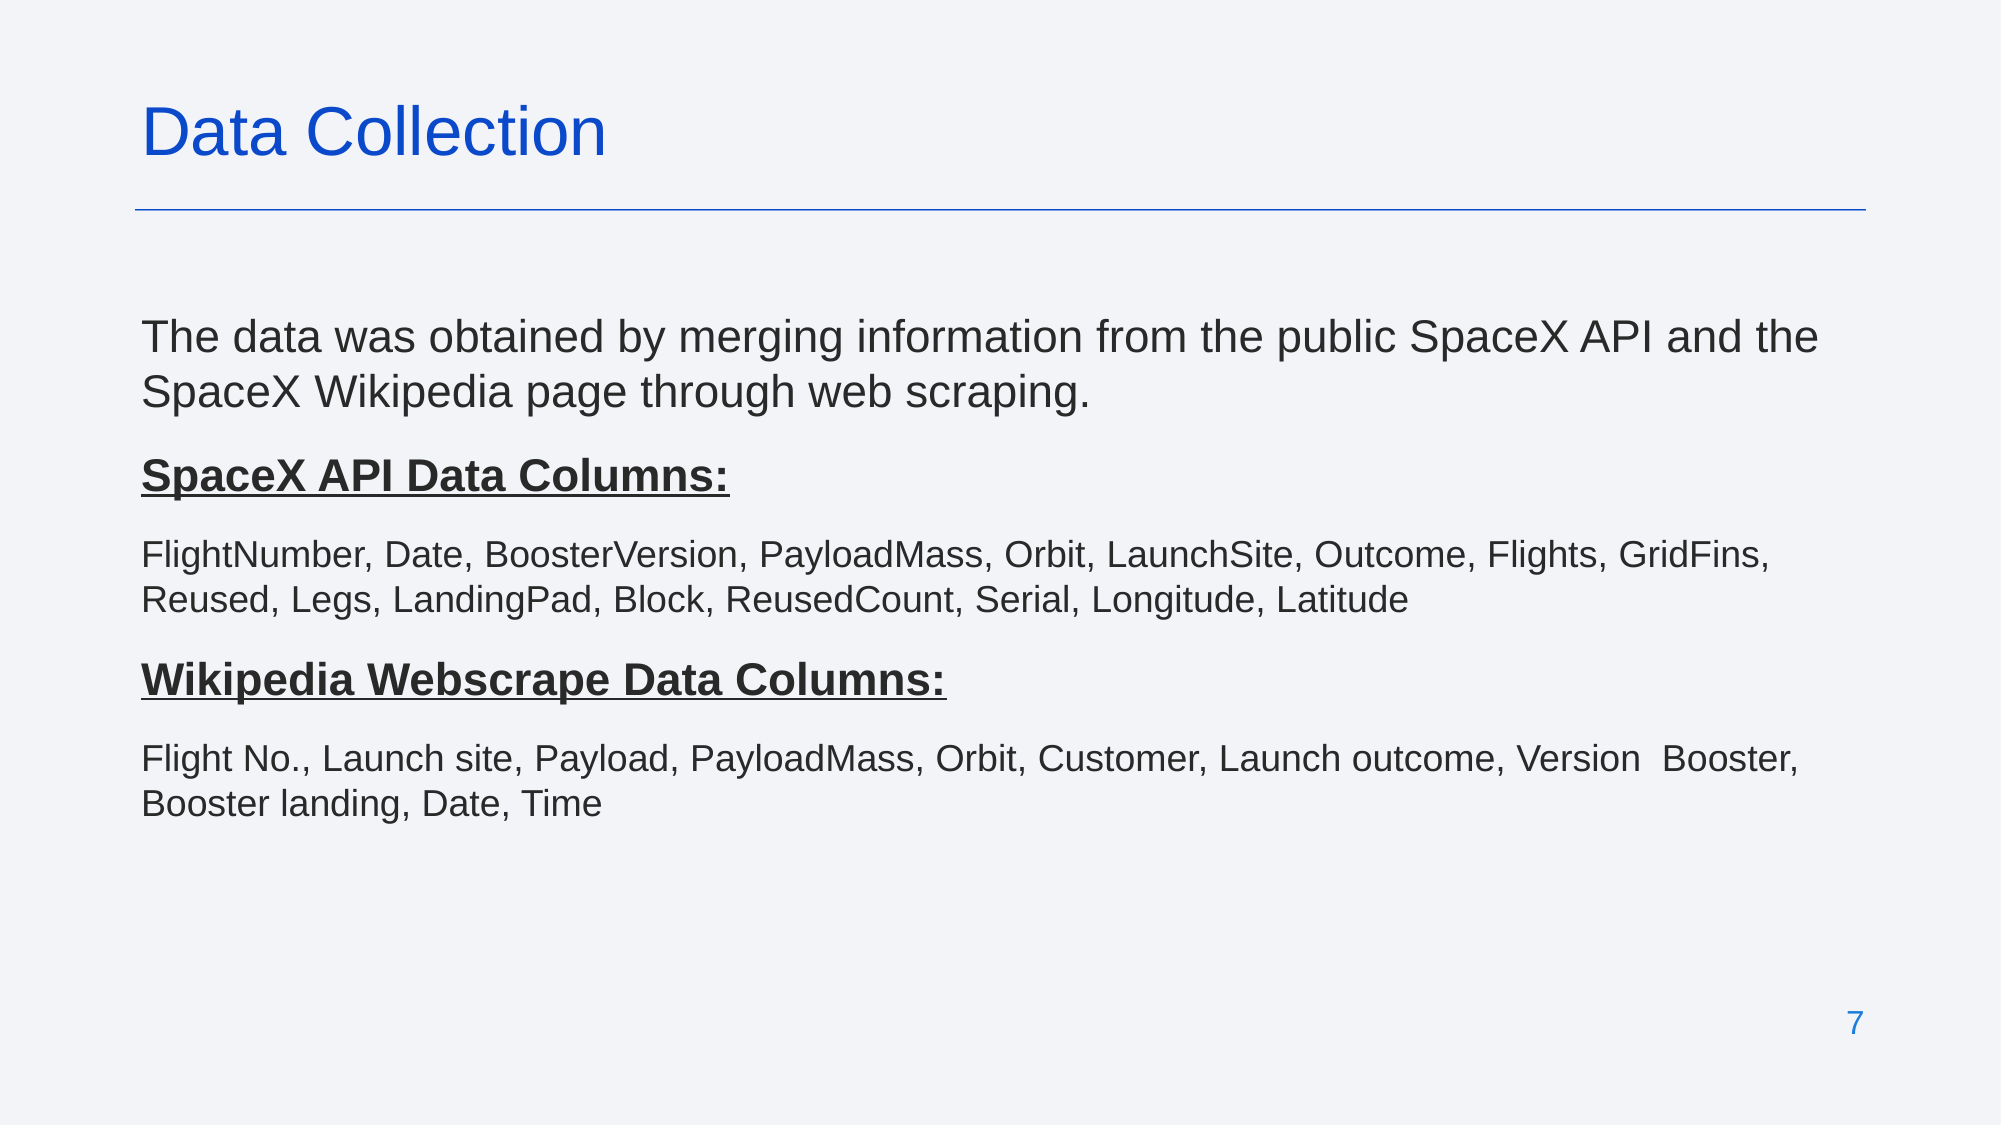

Data Collection
The data was obtained by merging information from the public SpaceX API and the SpaceX Wikipedia page through web scraping.
SpaceX API Data Columns:
FlightNumber, Date, BoosterVersion, PayloadMass, Orbit, LaunchSite, Outcome, Flights, GridFins, Reused, Legs, LandingPad, Block, ReusedCount, Serial, Longitude, Latitude
Wikipedia Webscrape Data Columns:
Flight No., Launch site, Payload, PayloadMass, Orbit, Customer, Launch outcome, Version  Booster, Booster landing, Date, Time

7